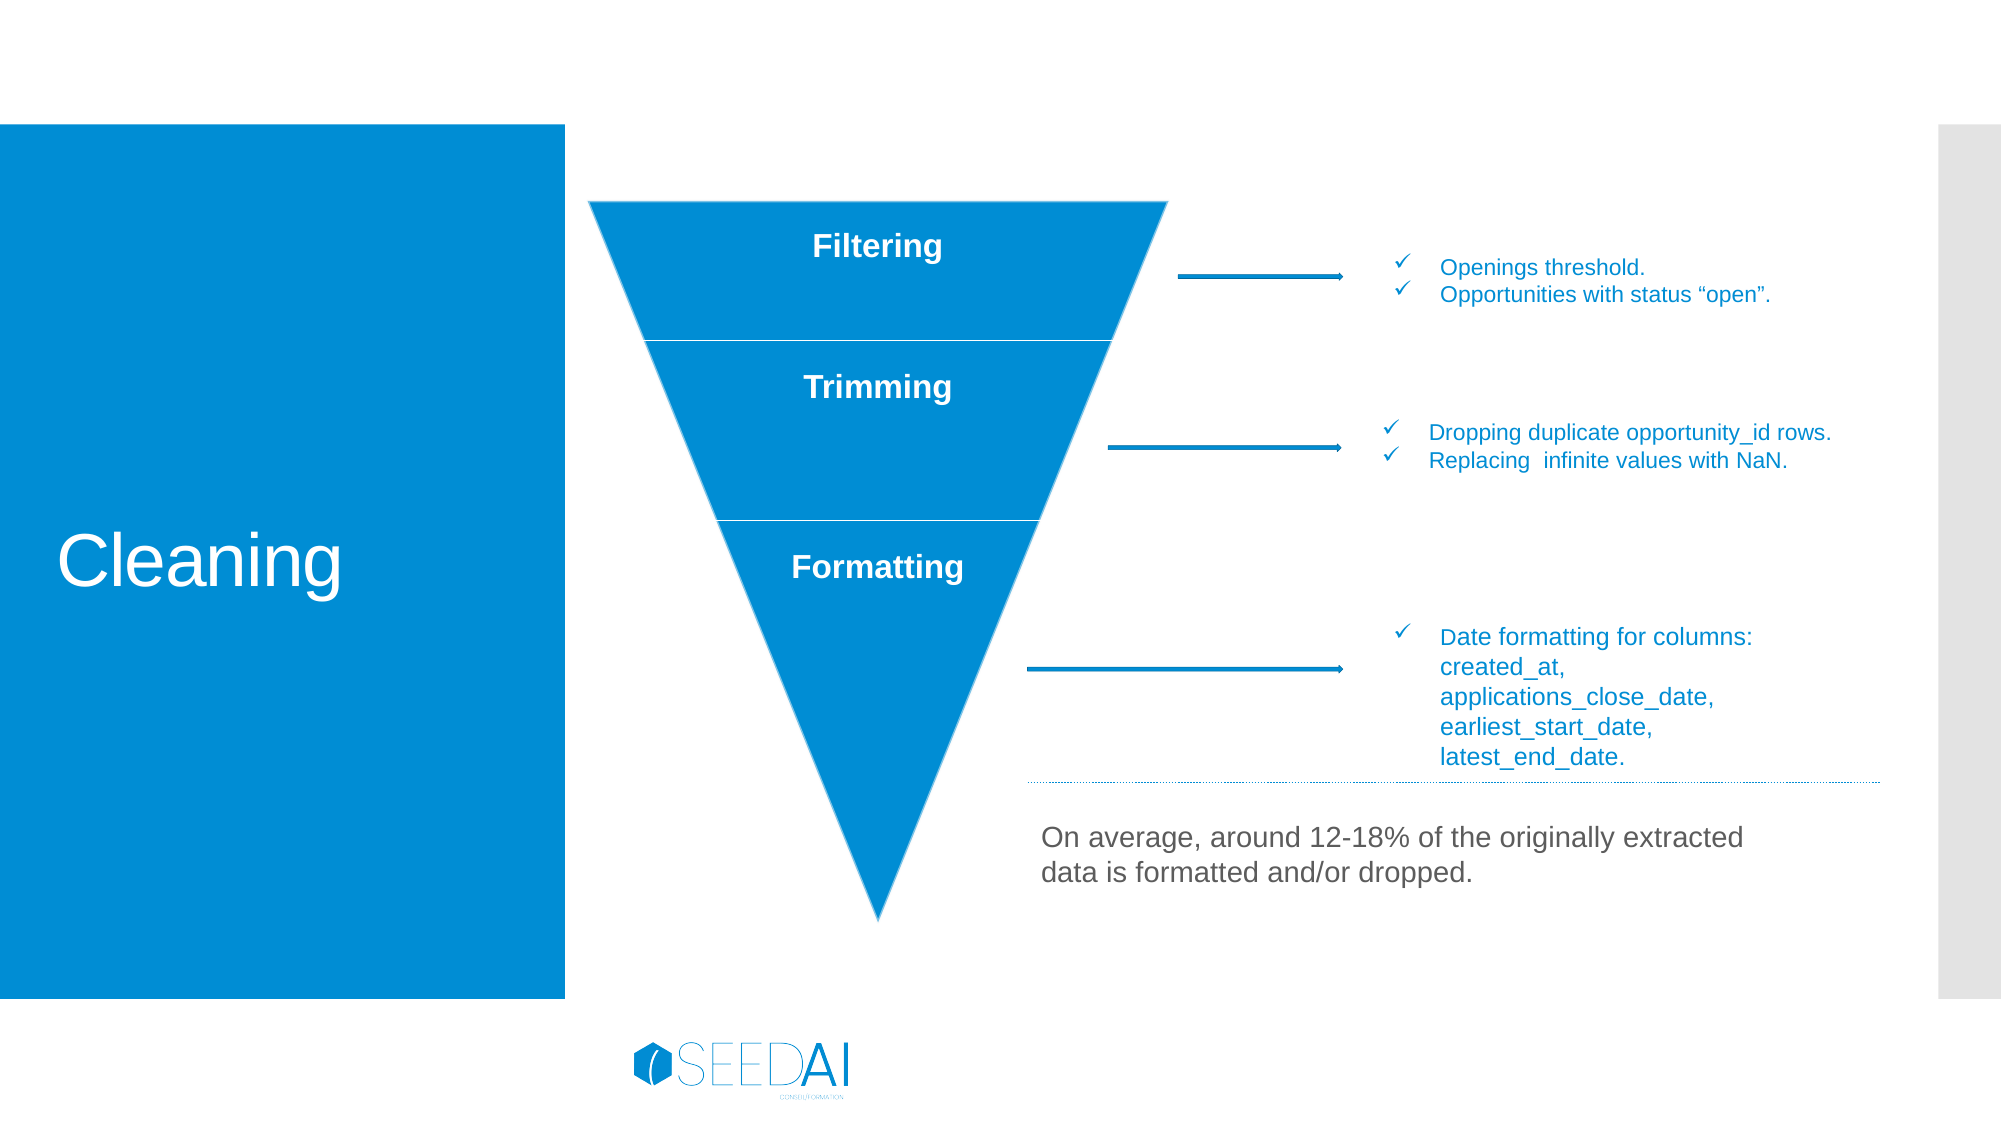

# Cleaning

Filtering
Trimming
Formatting
Openings threshold.
Opportunities with status “open”.

Dropping duplicate opportunity_id rows.
Replacing  infinite values with NaN.

Date formatting for columns: created_at, applications_close_date, earliest_start_date, latest_end_date.

On average, around 12-18% of the originally extracted data is formatted and/or dropped.